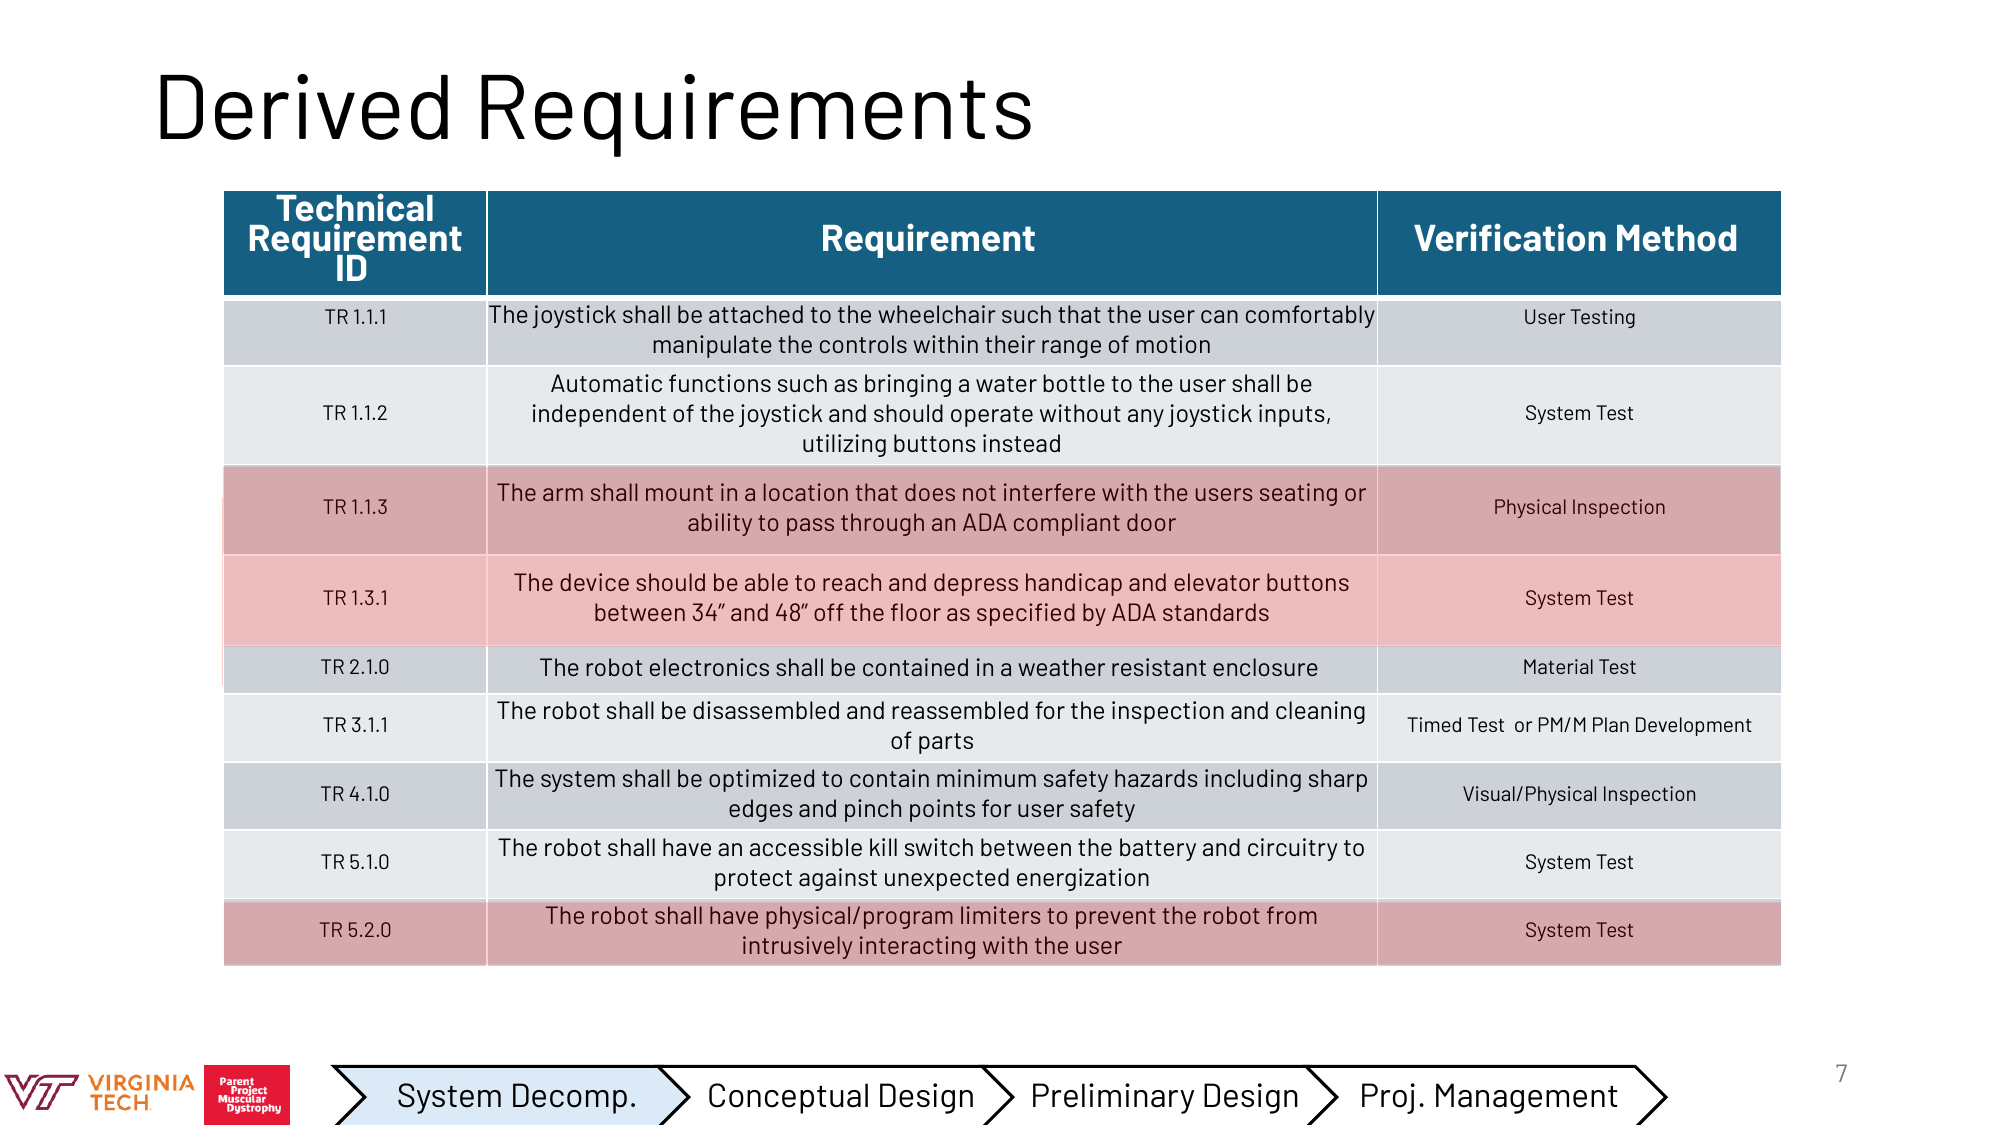

# Derived Requirements
| Technical Requirement ID | Requirement | Verification Method |
| --- | --- | --- |
| TR 1.1.1 | The joystick shall be attached to the wheelchair such that the user can comfortably manipulate the controls within their range of motion | User Testing |
| TR 1.1.2 | Automatic functions such as bringing a water bottle to the user shall be independent of the joystick and should operate without any joystick inputs, utilizing buttons instead | System Test |
| TR 1.1.3 | The arm shall mount in a location that does not interfere with the users seating or ability to pass through an ADA compliant door | Physical Inspection |
| TR 1.3.1 | The device should be able to reach and depress handicap and elevator buttons between 34” and 48” off the floor as specified by ADA standards | System Test |
| TR 2.1.0 | The robot electronics shall be contained in a weather resistant enclosure | Material Test |
| TR 3.1.1 | The robot shall be disassembled and reassembled for the inspection and cleaning of parts | Timed Test or PM/M Plan Development |
| TR 4.1.0 | The system shall be optimized to contain minimum safety hazards including sharp edges and pinch points for user safety | Visual/Physical Inspection |
| TR 5.1.0 | The robot shall have an accessible kill switch between the battery and circuitry to protect against unexpected energization | System Test |
| TR 5.2.0 | The robot shall have physical/program limiters to prevent the robot from intrusively interacting with the user | System Test |

System Decomp.
Conceptual Design
Preliminary Design
Proj. Management
7